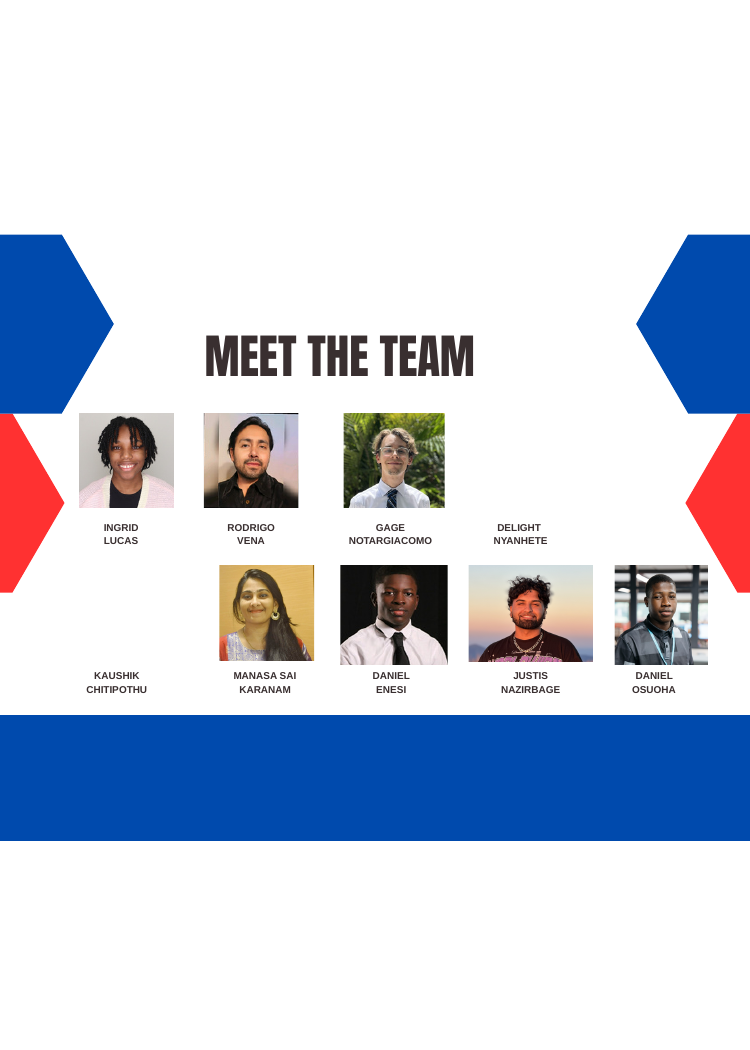

MEET THE TEAM

INGRID LUCAS
RODRIGO VENA
GAGE NOTARGIACOMO
DELIGHT  NYANHETE

KAUSHIK CHITIPOTHU
MANASA SAI KARANAM
DANIEL ENESI
JUSTIS NAZIRBAGE
DANIEL OSUOHA